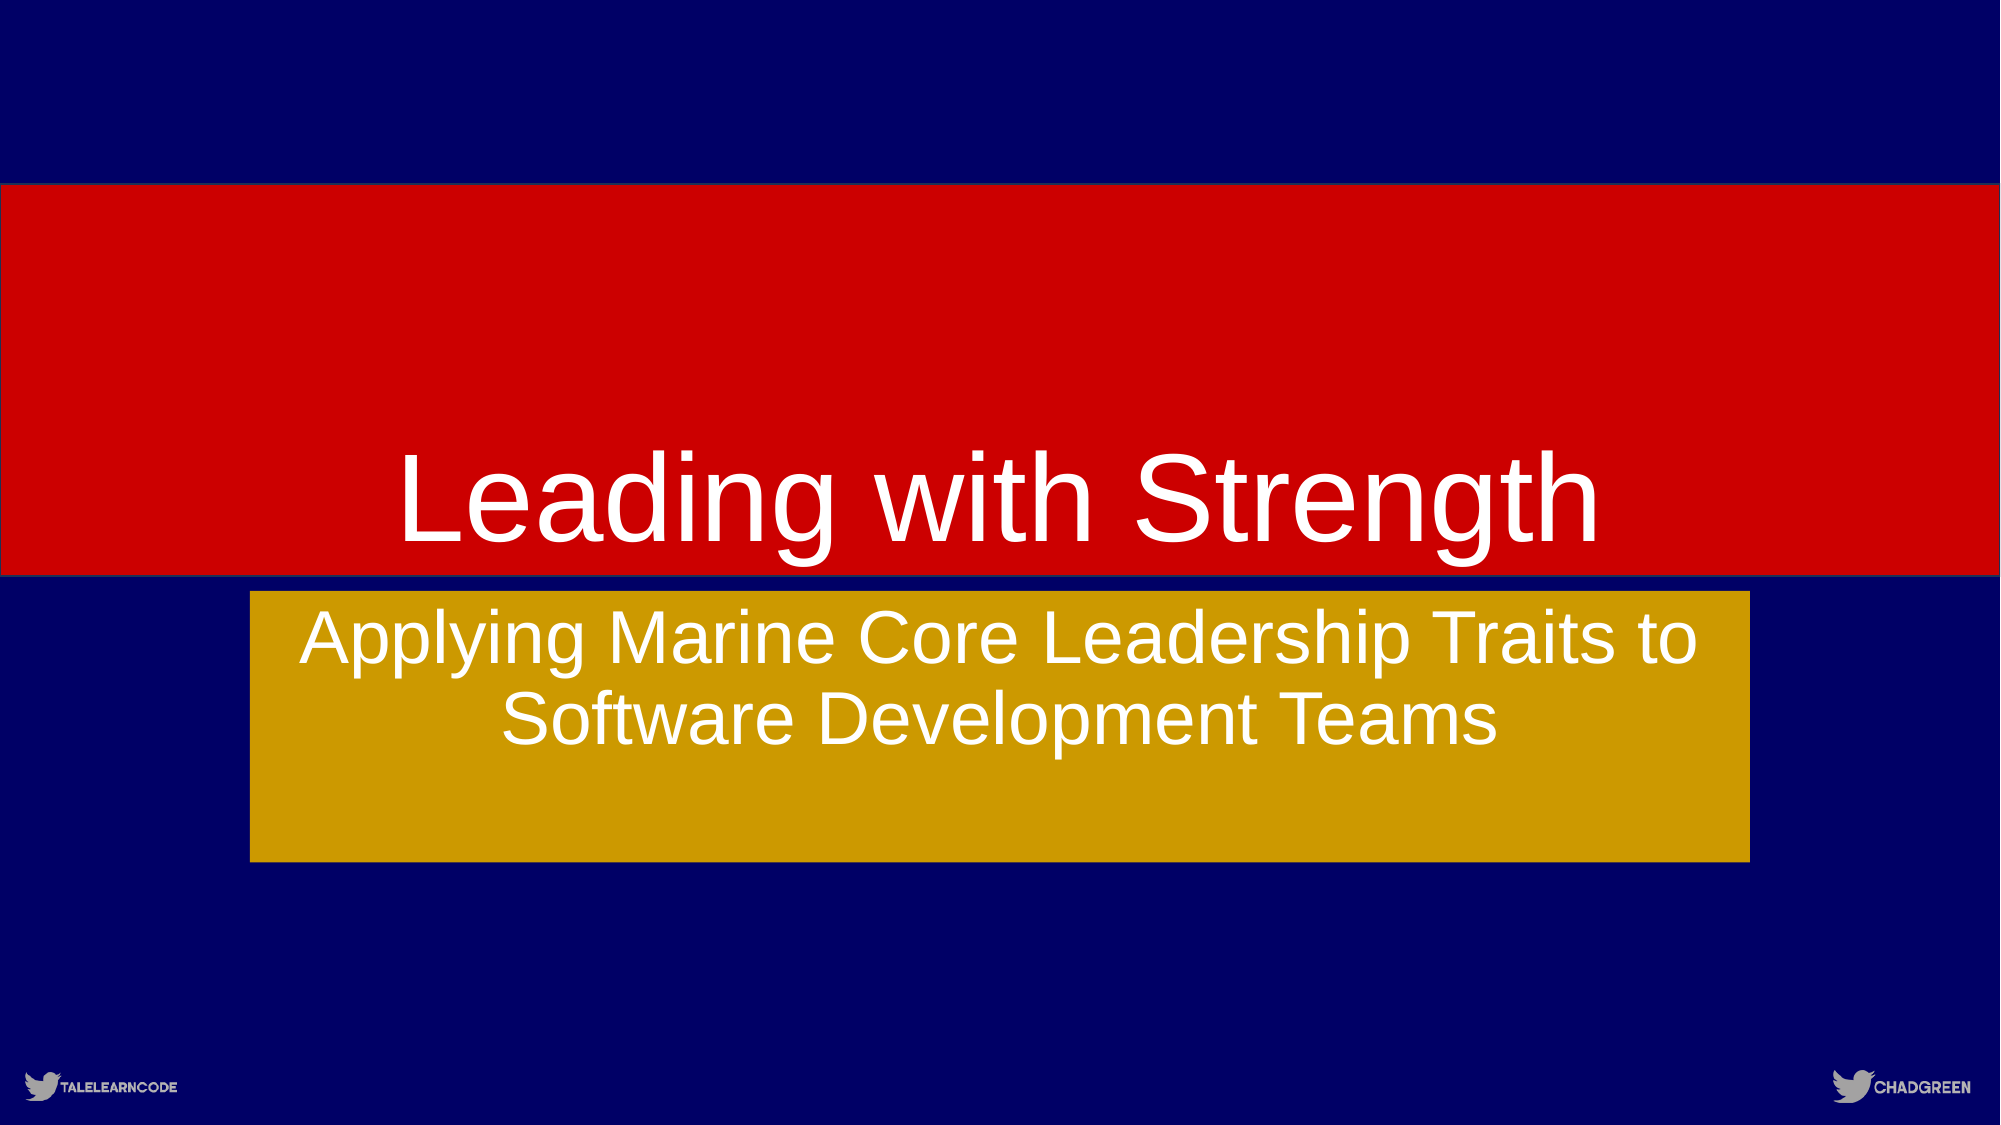

# Leading with Strength
Applying Marine Core Leadership Traits to Software Development Teams